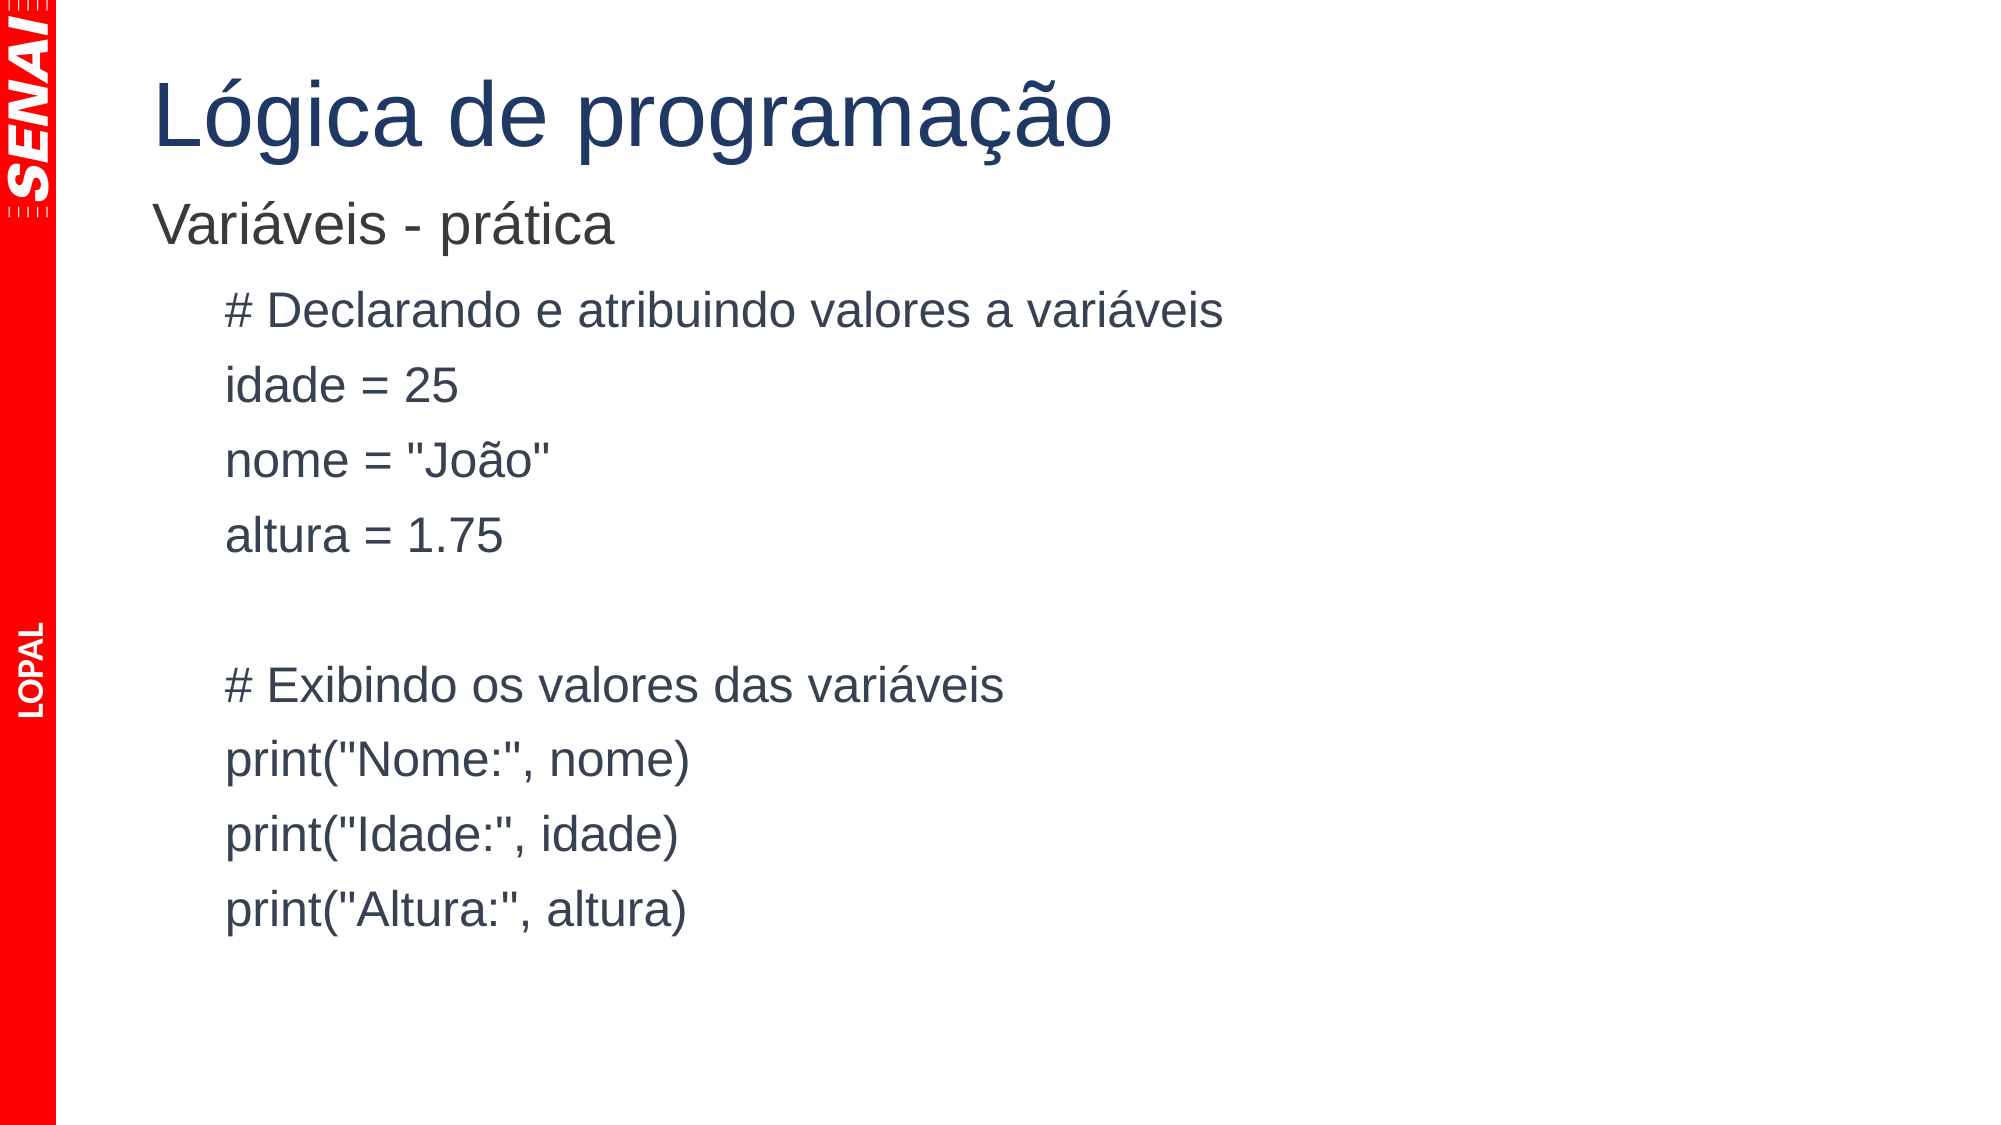

# Lógica de programação
Variáveis - prática
# Declarando e atribuindo valores a variáveis
idade = 25
nome = "João"
altura = 1.75

# Exibindo os valores das variáveis
print("Nome:", nome)
print("Idade:", idade)
print("Altura:", altura)